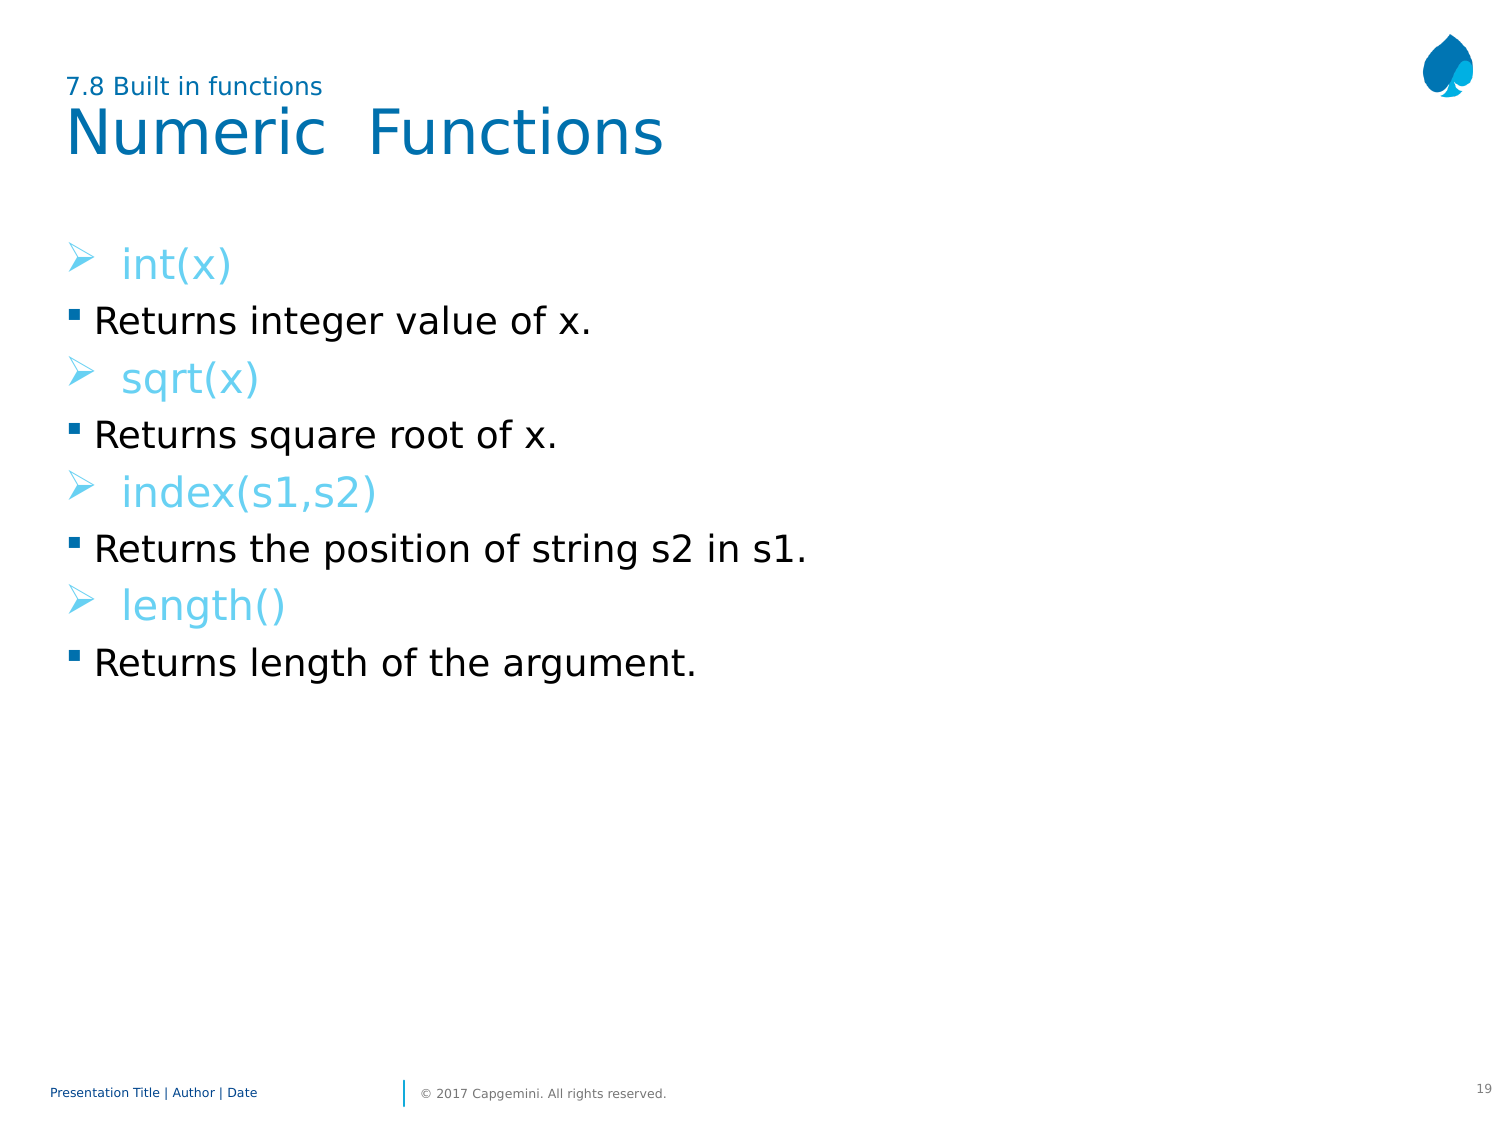

# 7.8 Built in functions Numeric  Functions
int(x)
Returns integer value of x.
sqrt(x)
Returns square root of x.
index(s1,s2)
Returns the position of string s2 in s1.
length()
Returns length of the argument.